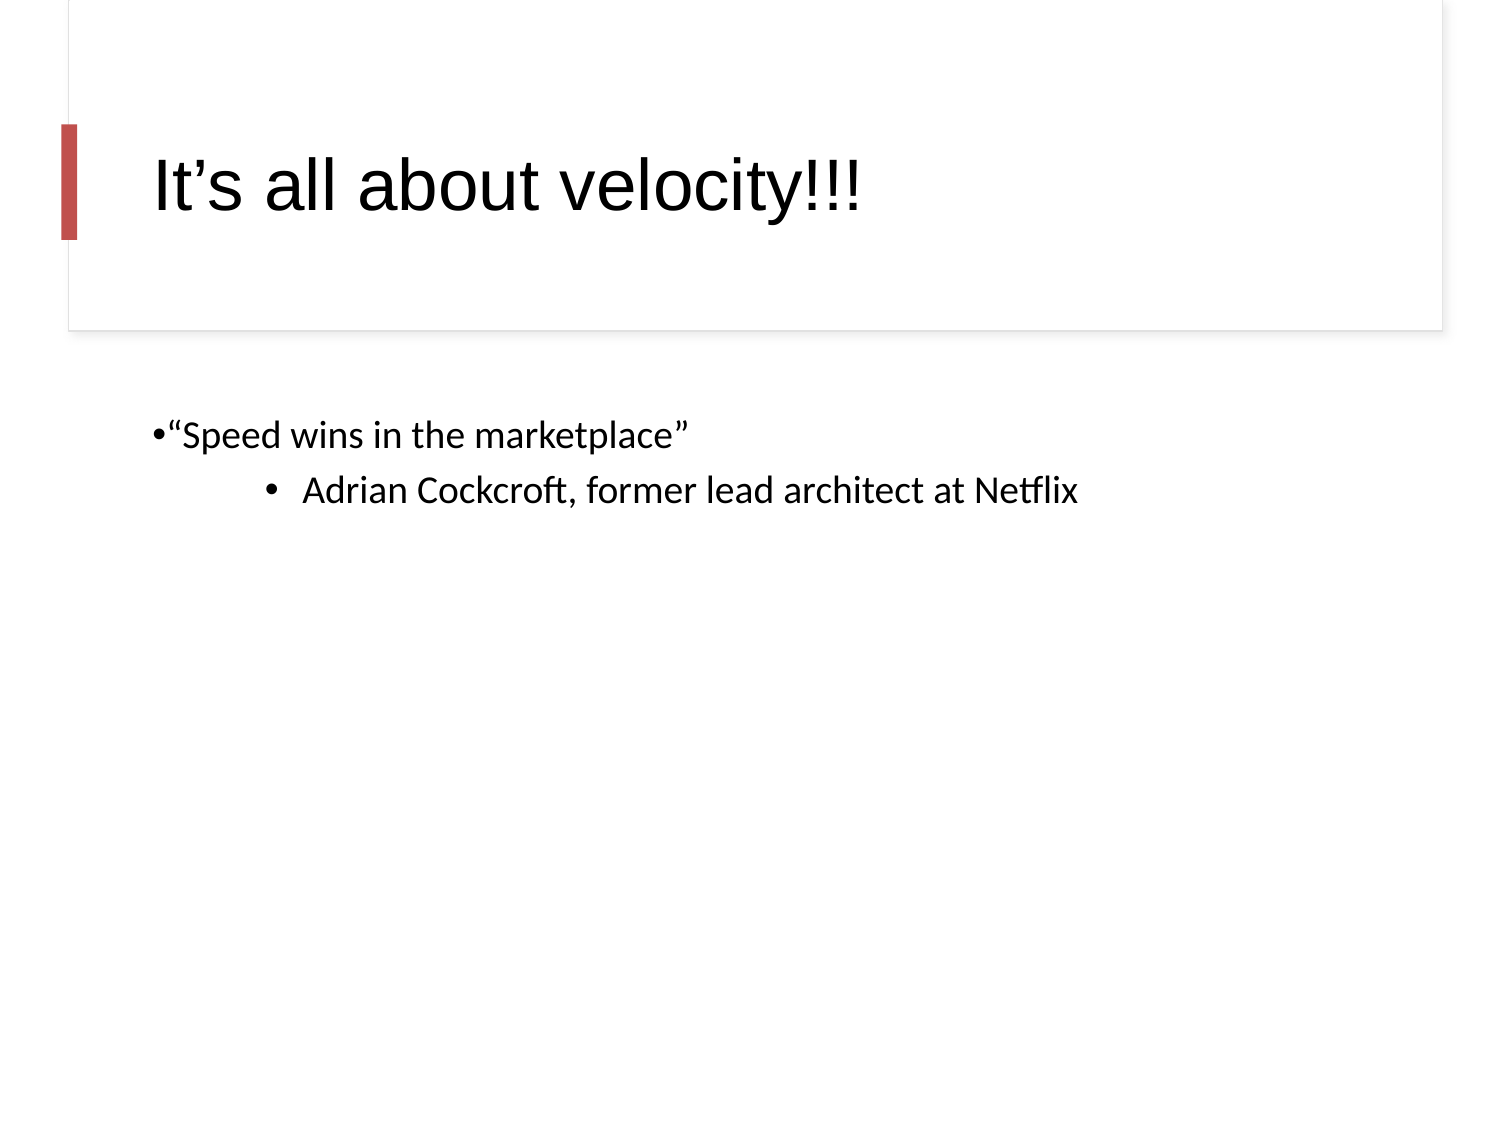

# It’s all about velocity!!!

“Speed wins in the marketplace”
Adrian Cockcroft, former lead architect at Netflix